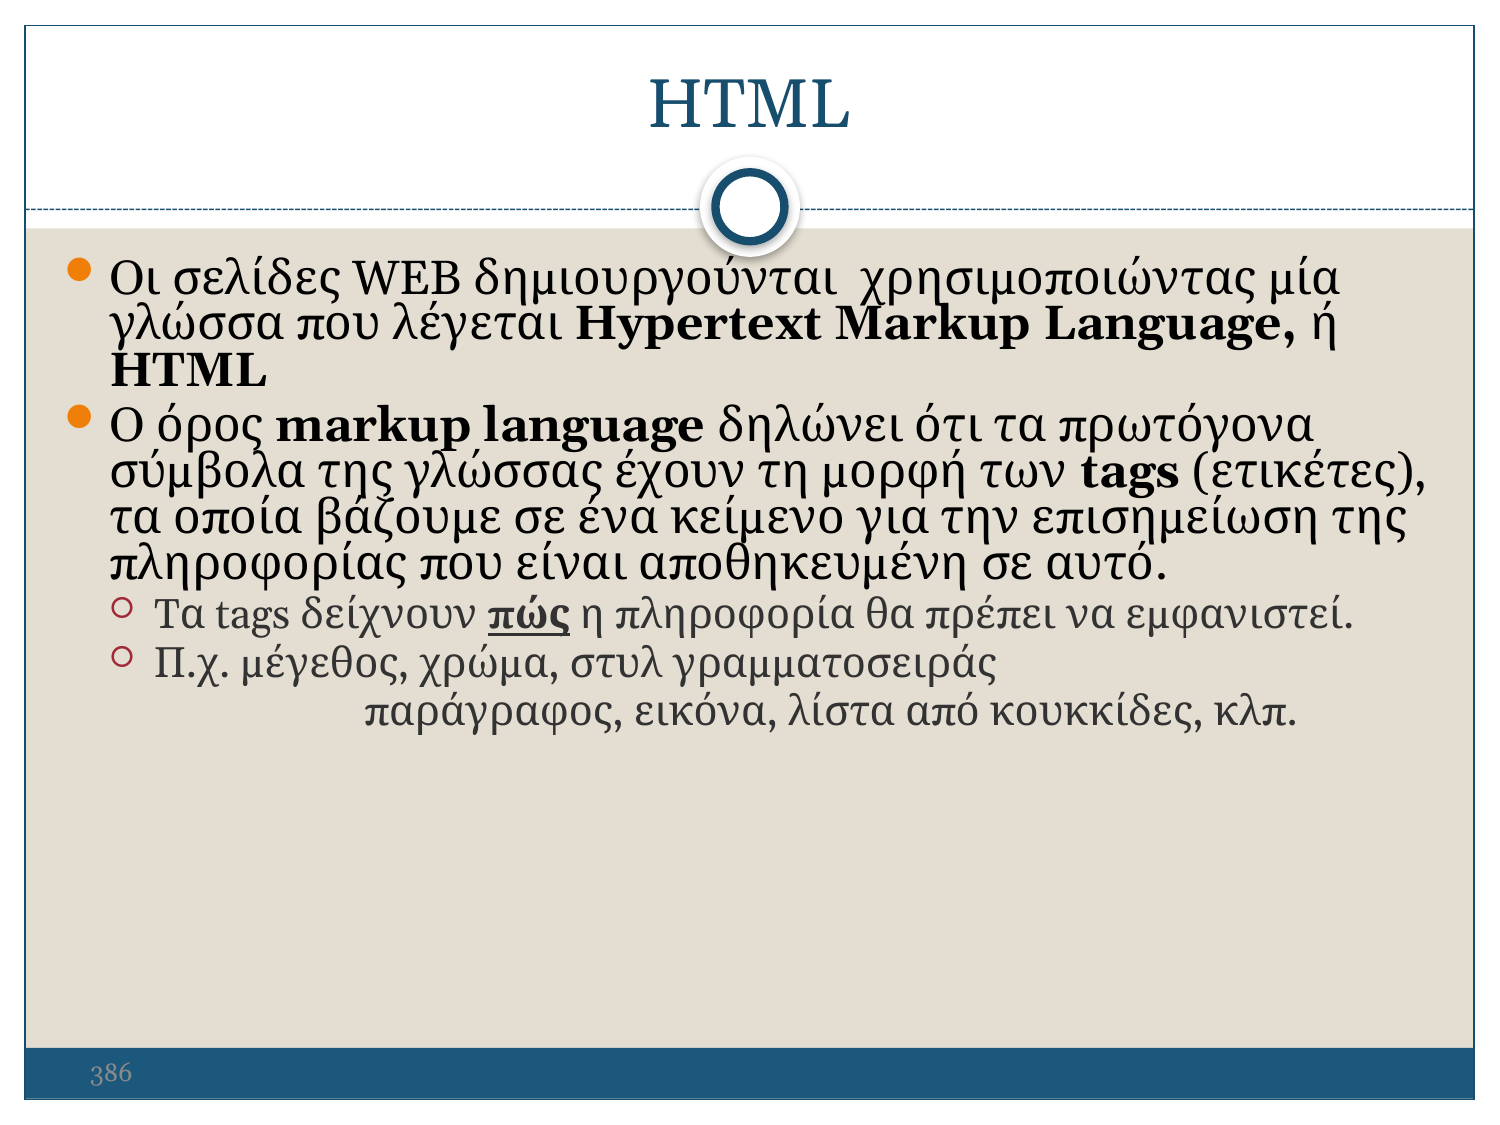

HTML
Οι σελίδες WEB δημιουργούνται  χρησιμοποιώντας μία γλώσσα που λέγεται Hypertext Markup Language, ή HTML
O όρος markup language δηλώνει ότι τα πρωτόγονα σύμβολα της γλώσσας έχουν τη μορφή των tags (ετικέτες), τα οποία βάζουμε σε ένα κείμενο για την επισημείωση της πληροφορίας που είναι αποθηκευμένη σε αυτό.
Τα tags δείχνουν πώς η πληροφορία θα πρέπει να εμφανιστεί.
Π.χ. μέγεθος, χρώμα, στυλ γραμματοσειράς
		      παράγραφος, εικόνα, λίστα από κουκκίδες, κλπ.

386